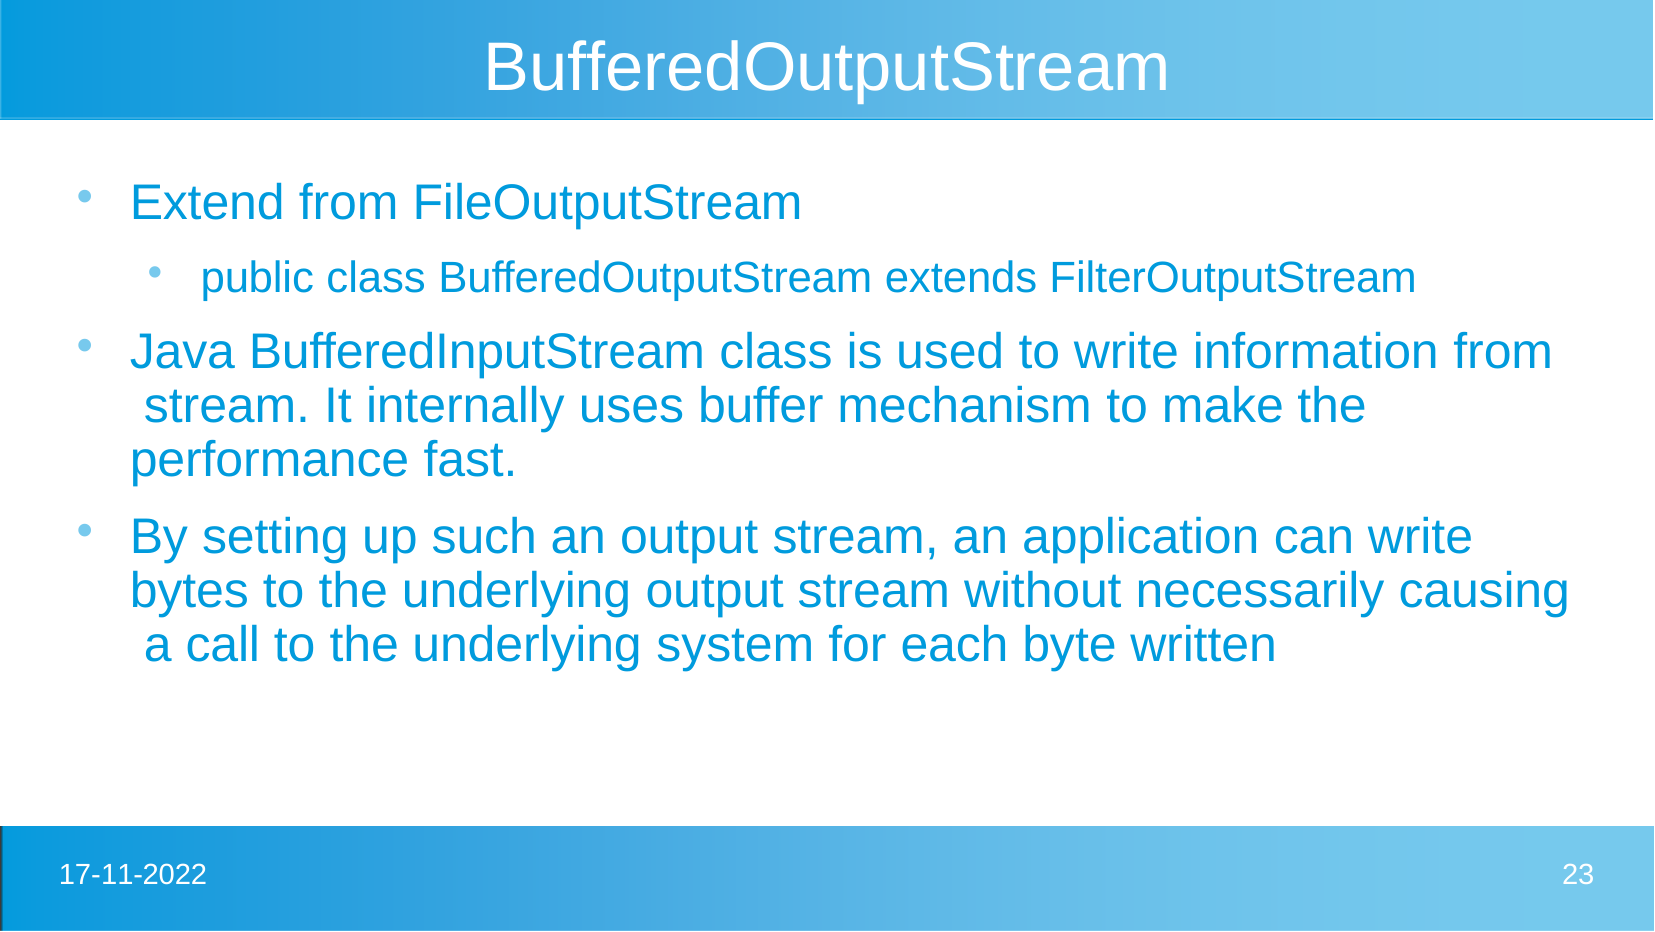

# BufferedOutputStream
Extend from FileOutputStream
public class BufferedOutputStream extends FilterOutputStream
Java BufferedInputStream class is used to write information from  stream. It internally uses buffer mechanism to make the  performance fast.
By setting up such an output stream, an application can write  bytes to the underlying output stream without necessarily causing  a call to the underlying system for each byte written
17-11-2022
23